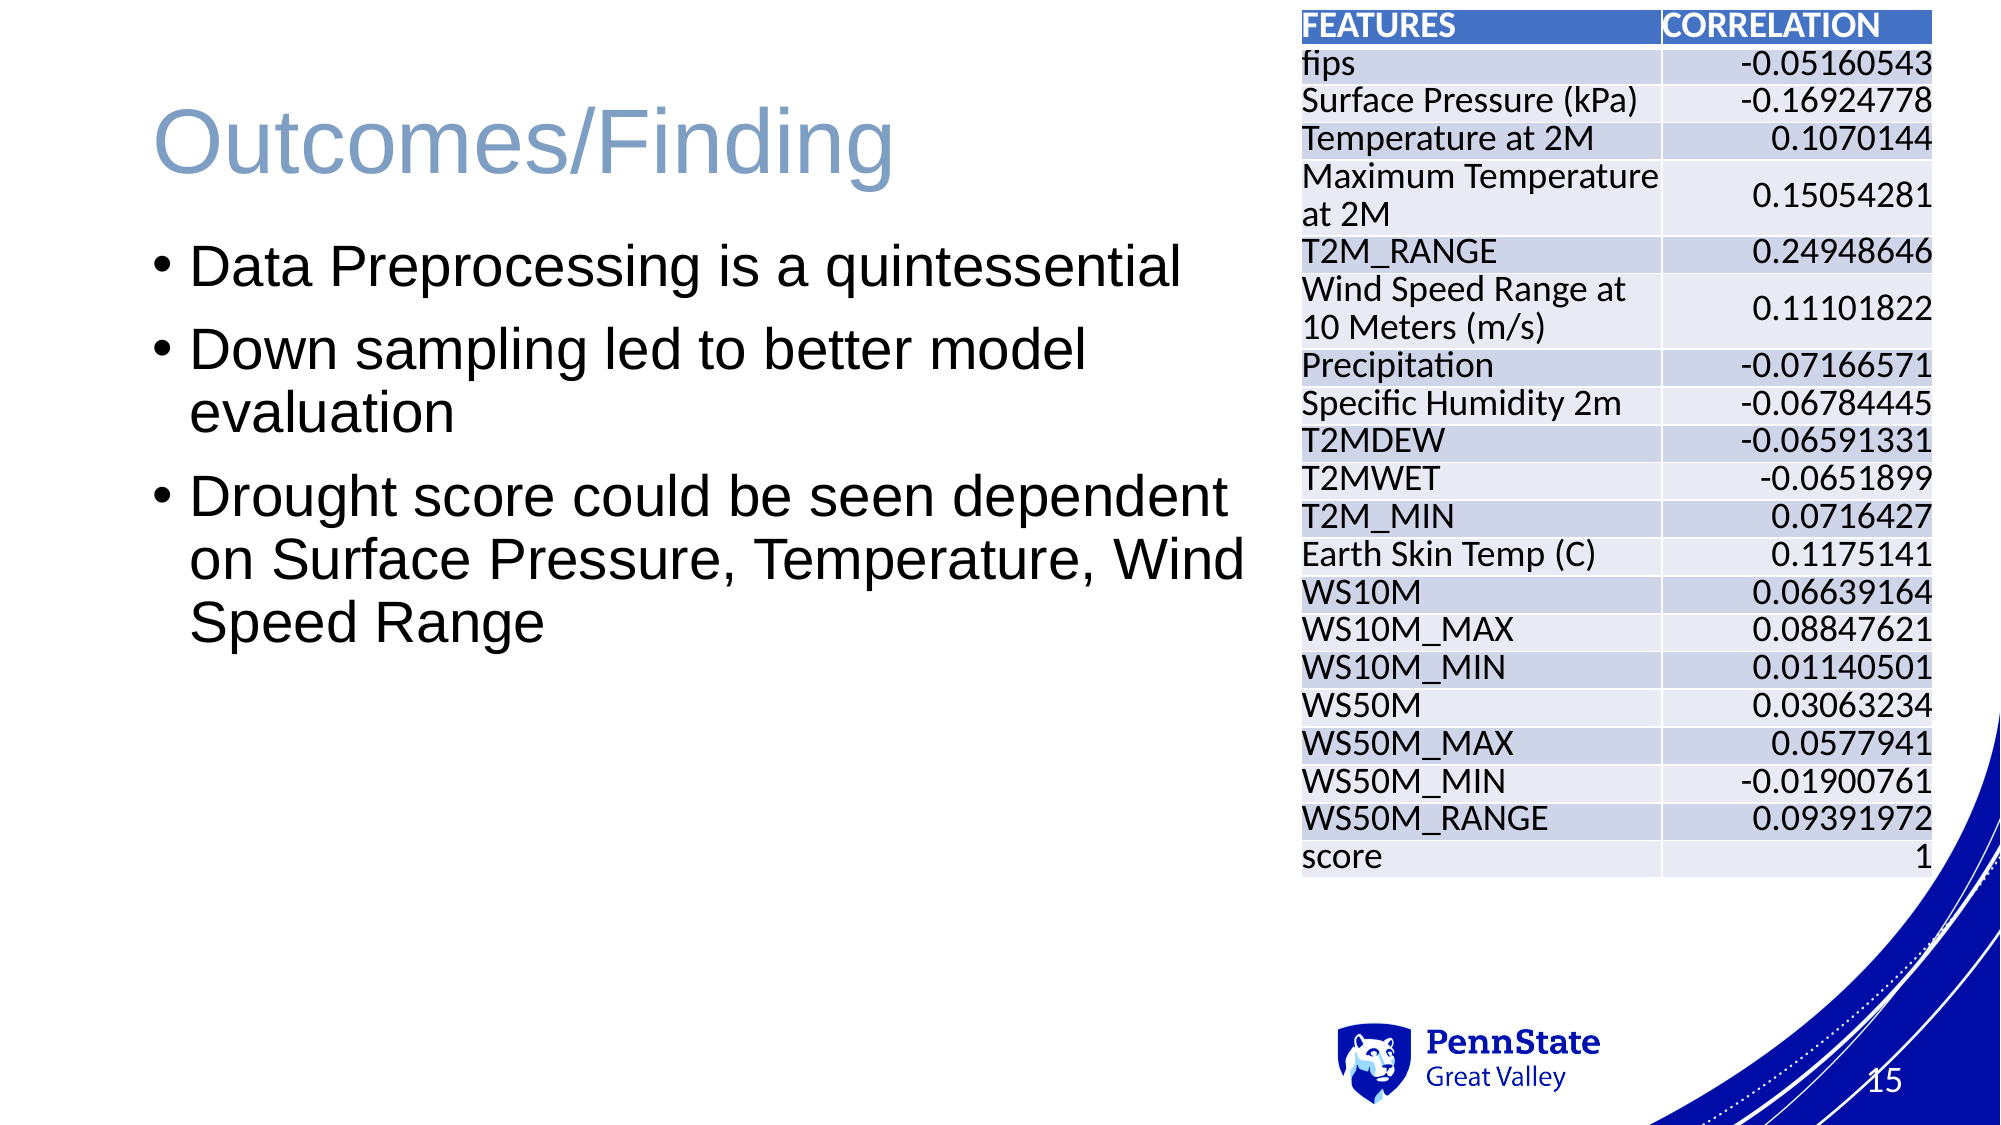

| FEATURES | CORRELATION |
| --- | --- |
| fips | -0.05160543 |
| Surface Pressure (kPa) | -0.16924778 |
| Temperature at 2M | 0.1070144 |
| Maximum Temperature at 2M | 0.15054281 |
| T2M\_RANGE | 0.24948646 |
| Wind Speed Range at 10 Meters (m/s) | 0.11101822 |
| Precipitation | -0.07166571 |
| Specific Humidity 2m | -0.06784445 |
| T2MDEW | -0.06591331 |
| T2MWET | -0.0651899 |
| T2M\_MIN | 0.0716427 |
| Earth Skin Temp (C) | 0.1175141 |
| WS10M | 0.06639164 |
| WS10M\_MAX | 0.08847621 |
| WS10M\_MIN | 0.01140501 |
| WS50M | 0.03063234 |
| WS50M\_MAX | 0.0577941 |
| WS50M\_MIN | -0.01900761 |
| WS50M\_RANGE | 0.09391972 |
| score | 1 |
# Outcomes/Finding
Data Preprocessing is a quintessential
Down sampling led to better model evaluation
Drought score could be seen dependent on Surface Pressure, Temperature, Wind Speed Range